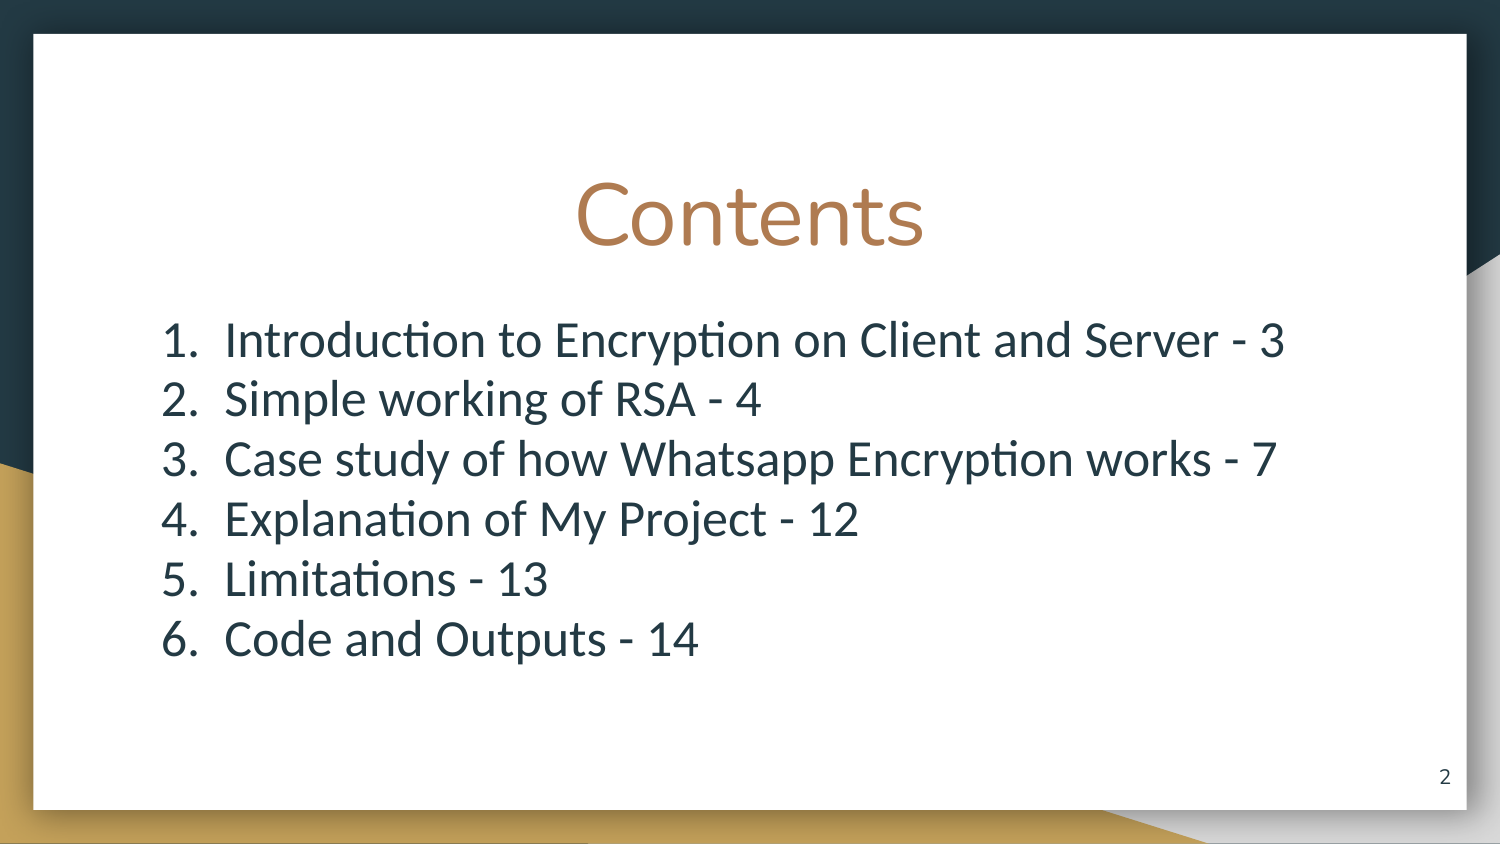

# Contents
Introduction to Encryption on Client and Server - 3
Simple working of RSA - 4
Case study of how Whatsapp Encryption works - 7
Explanation of My Project - 12
Limitations - 13
Code and Outputs - 14
2